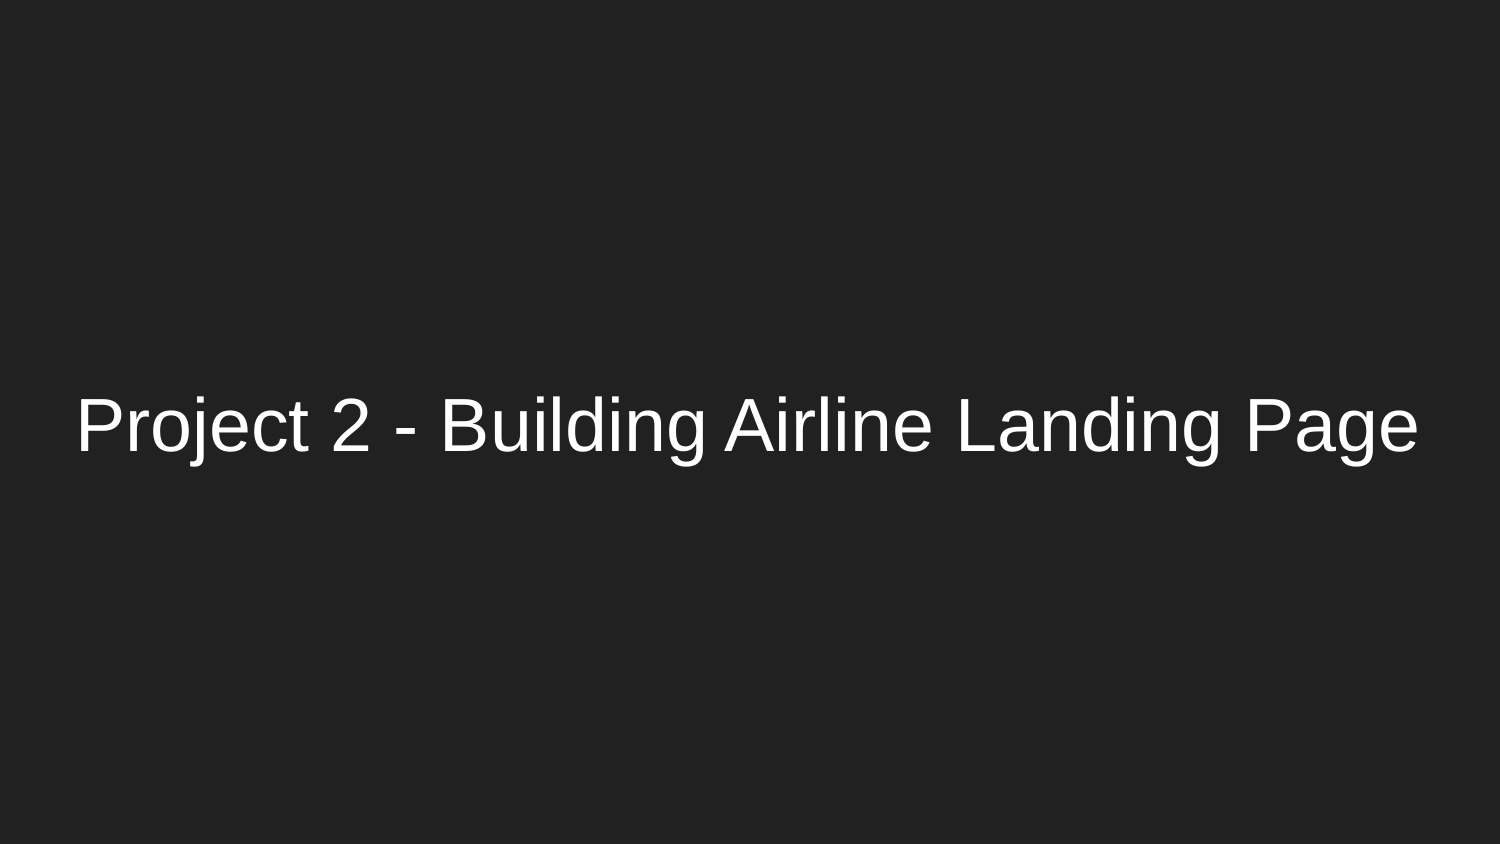

# Project 2 - Building Airline Landing Page